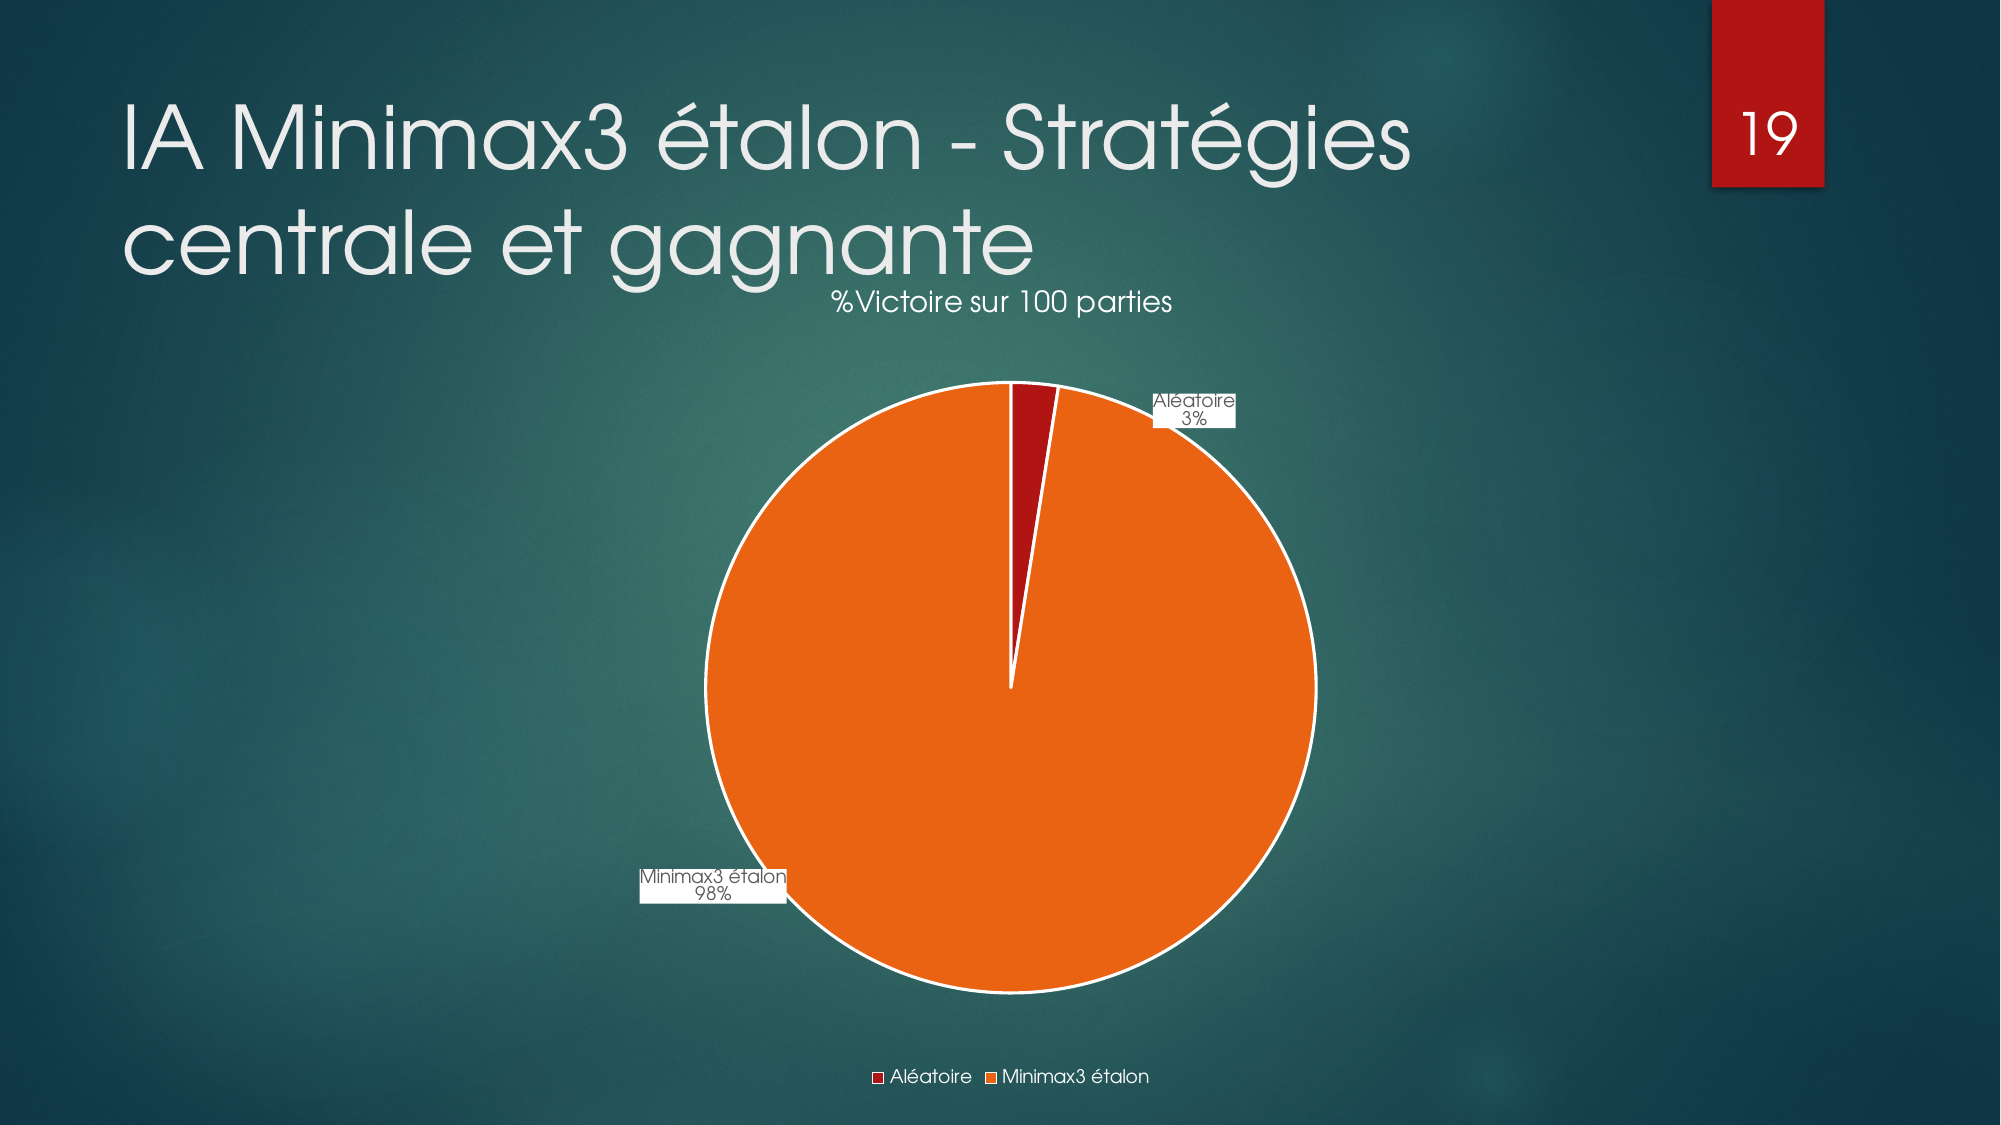

19
# IA Minimax3 étalon - Stratégies centrale et gagnante

### Chart: %Victoire sur 100 parties

| Category | %victoire |
|---|---|
| Aléatoire | 0.025 |
| Minimax3 étalon | 0.975 |